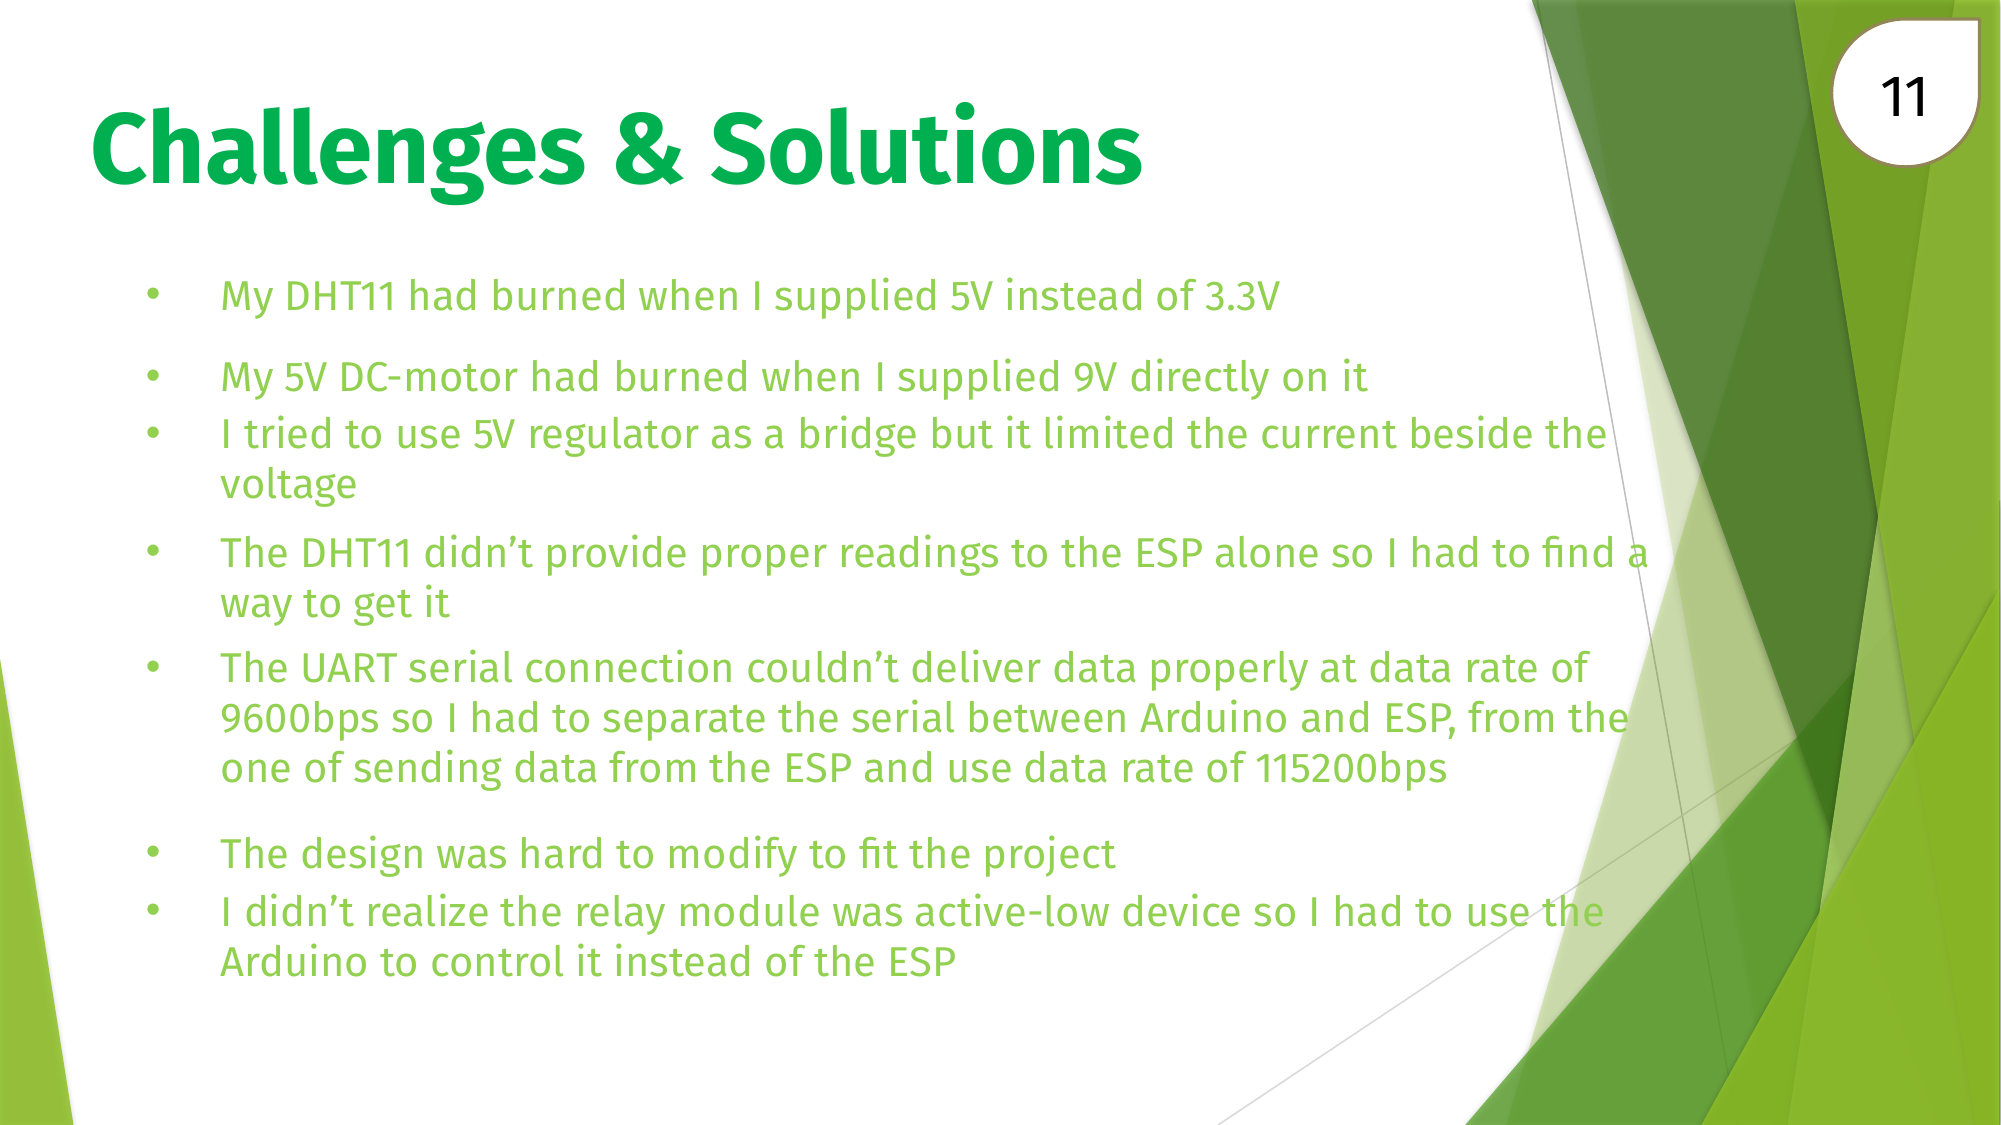

11
Challenges & Solutions
My DHT11 had burned when I supplied 5V instead of 3.3V
My 5V DC-motor had burned when I supplied 9V directly on it
I tried to use 5V regulator as a bridge but it limited the current beside the voltage
The DHT11 didn’t provide proper readings to the ESP alone so I had to find a way to get it
The UART serial connection couldn’t deliver data properly at data rate of 9600bps so I had to separate the serial between Arduino and ESP, from the one of sending data from the ESP and use data rate of 115200bps
The design was hard to modify to fit the project
I didn’t realize the relay module was active-low device so I had to use the Arduino to control it instead of the ESP